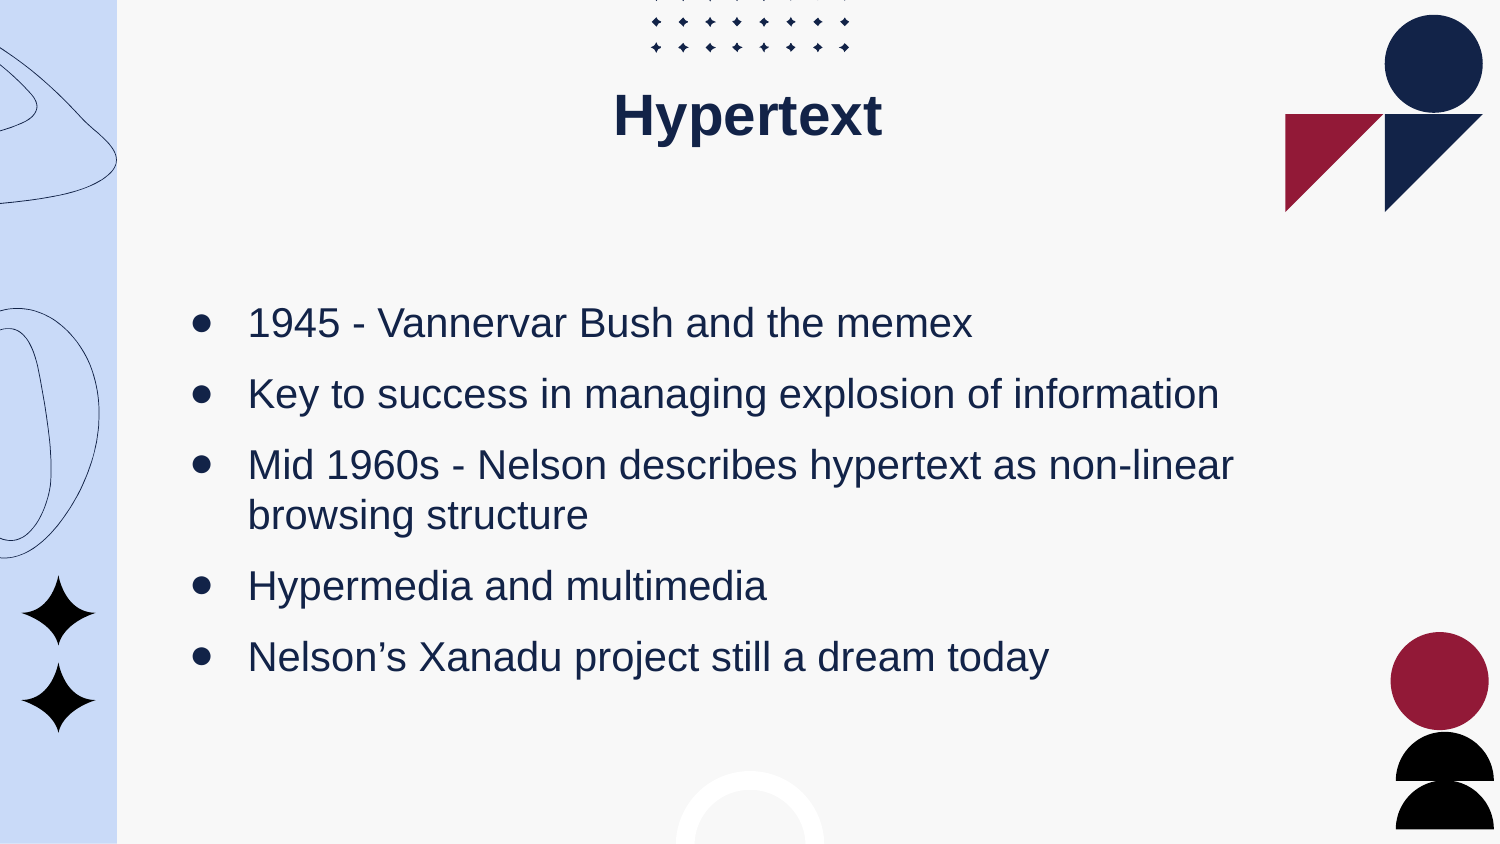

# Hypertext
1945 - Vannervar Bush and the memex
Key to success in managing explosion of information
Mid 1960s - Nelson describes hypertext as non-linear browsing structure
Hypermedia and multimedia
Nelson’s Xanadu project still a dream today